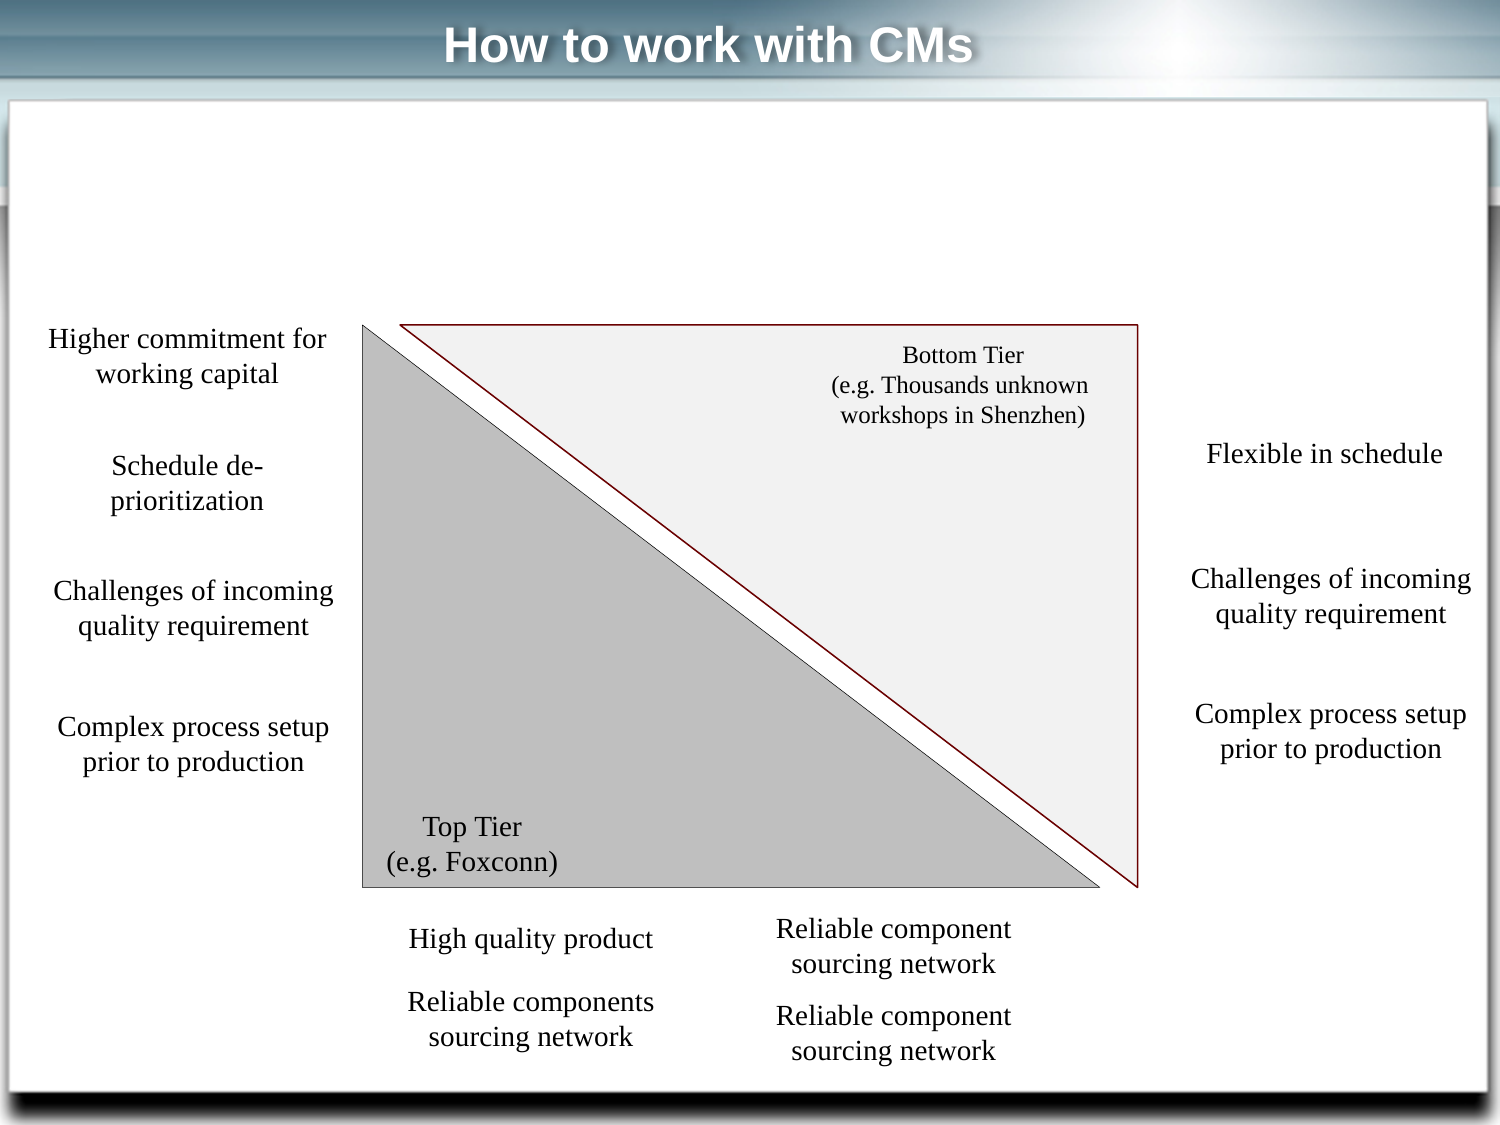

How to work with CMs
Higher commitment for working capital

Bottom Tier
(e.g. Thousands unknown
workshops in Shenzhen)
Flexible in schedule
Schedule de-prioritization
Challenges of incoming quality requirement
Challenges of incoming quality requirement
Complex process setup prior to production
Complex process setup prior to production
Top Tier
(e.g. Foxconn)
Reliable component sourcing network
High quality product
Reliable components sourcing network
Reliable component sourcing network